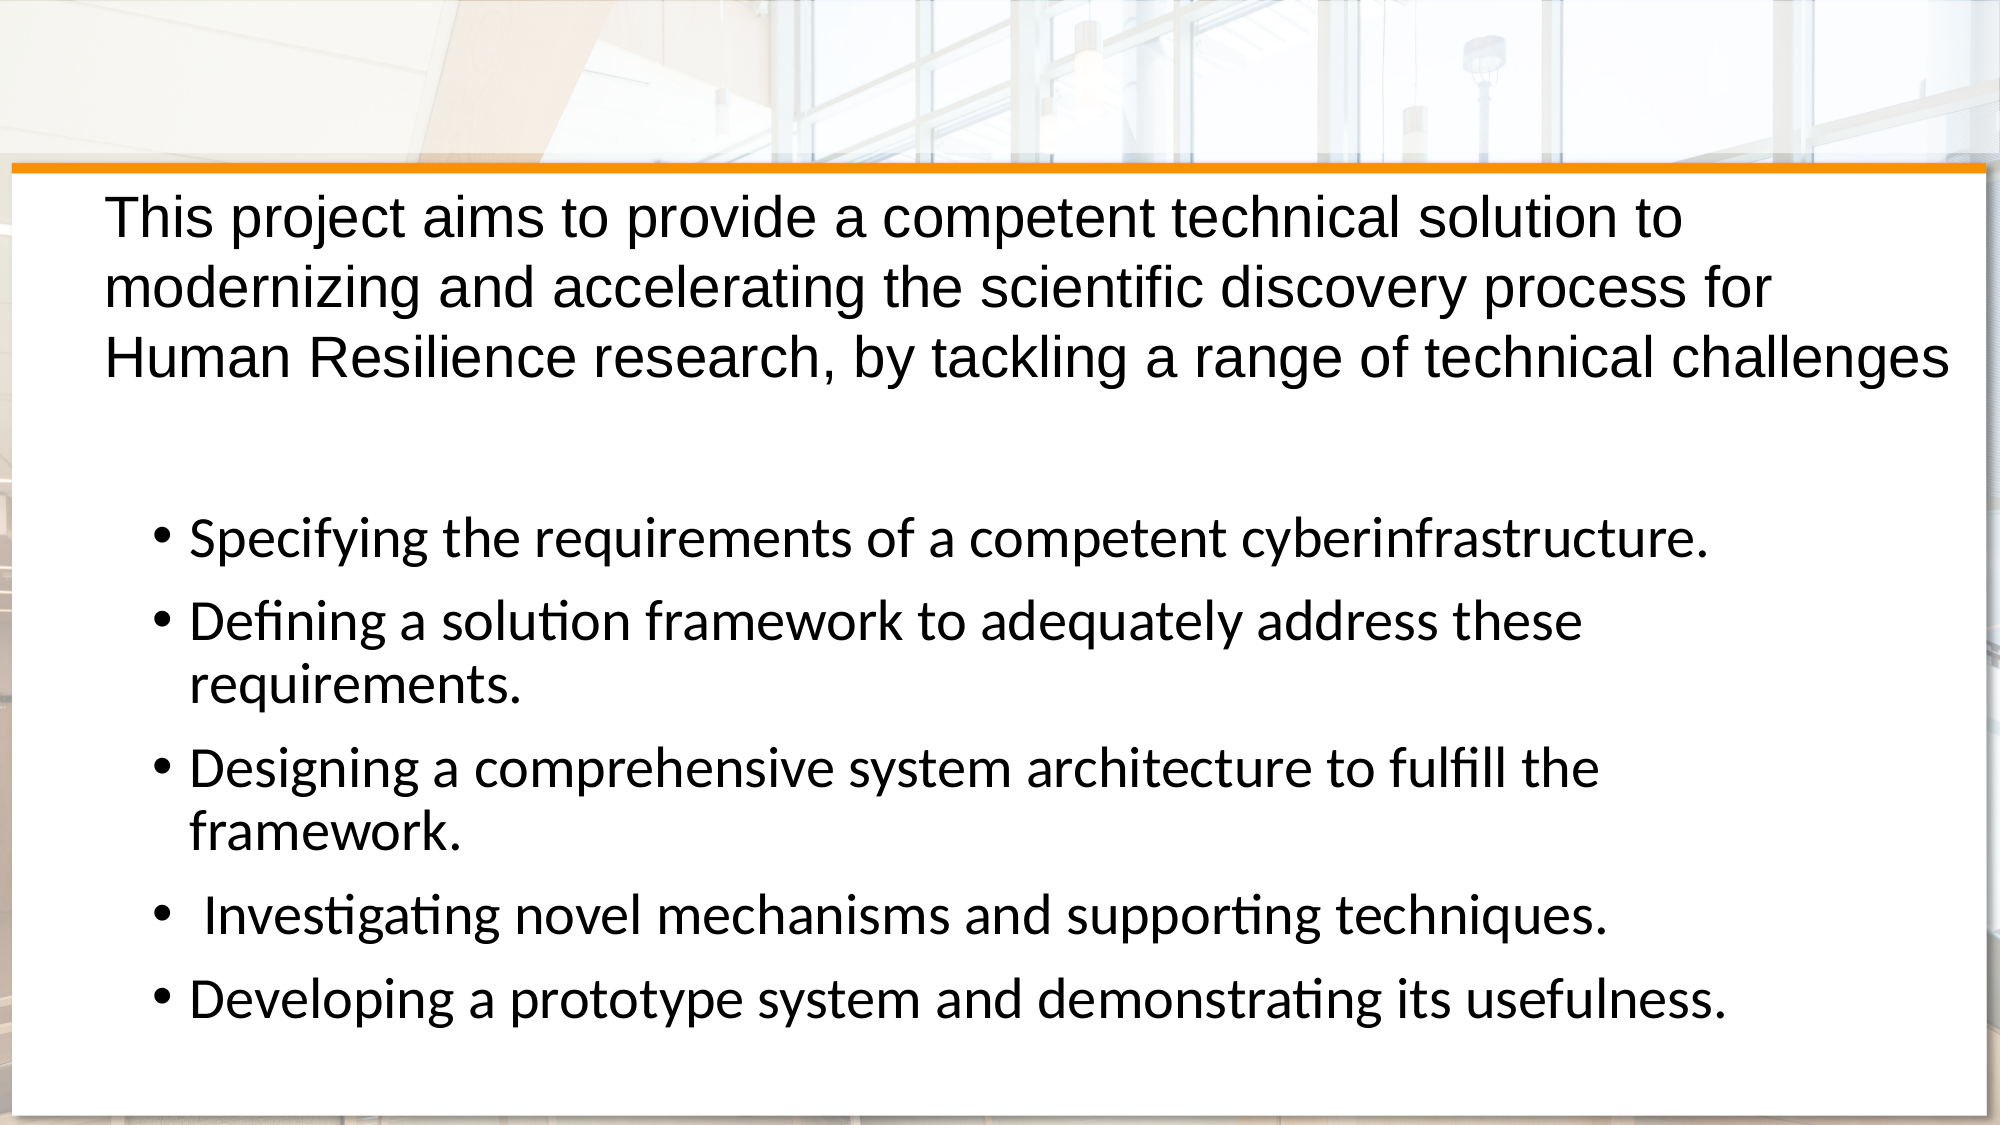

# This project aims to provide a competent technical solution to modernizing and accelerating the scientific discovery process for Human Resilience research, by tackling a range of technical challenges
Specifying the requirements of a competent cyberinfrastructure.
Defining a solution framework to adequately address these requirements.
Designing a comprehensive system architecture to fulfill the framework.
 Investigating novel mechanisms and supporting techniques.
Developing a prototype system and demonstrating its usefulness.